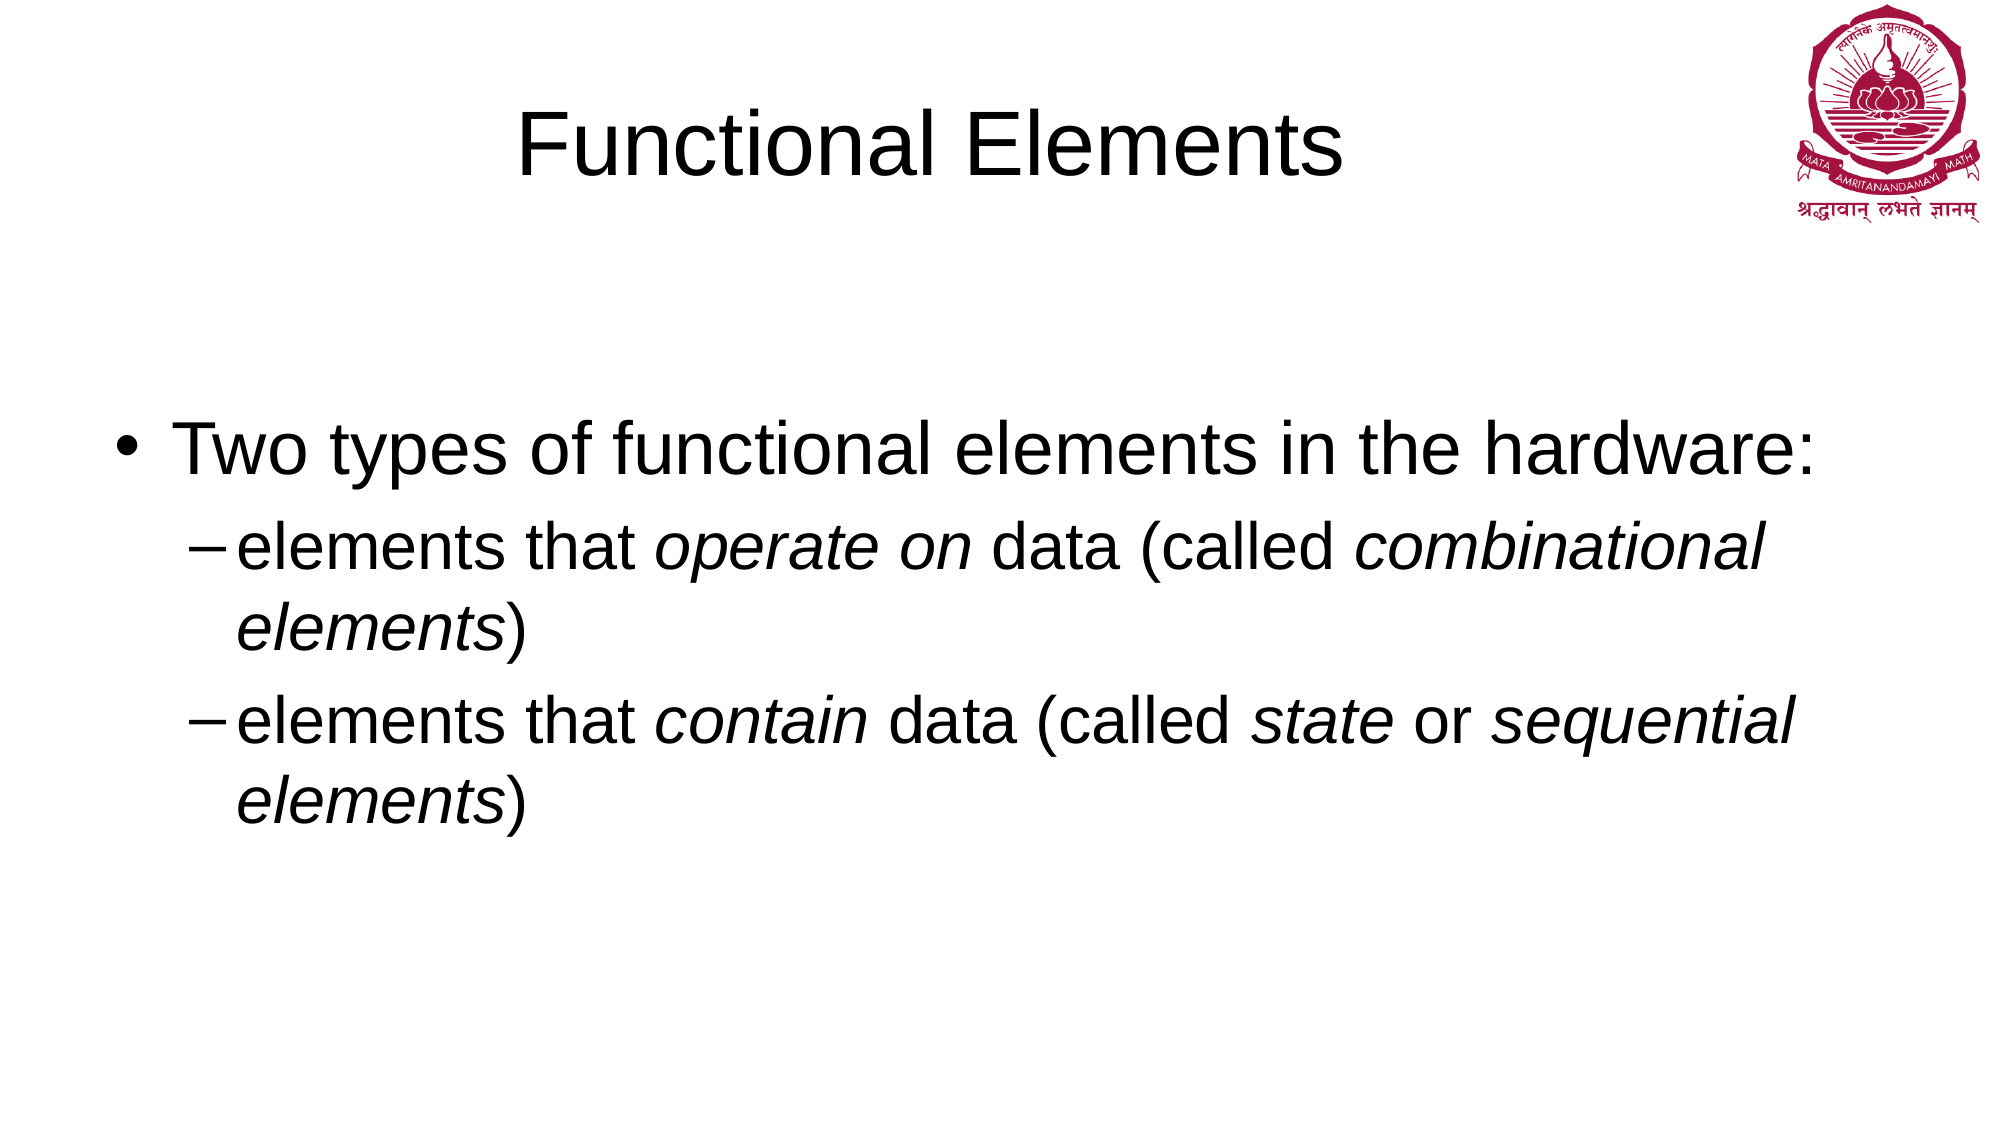

# Functional Elements

Two types of functional elements in the hardware:
elements that operate on data (called combinational elements)
elements that contain data (called state or sequential elements)